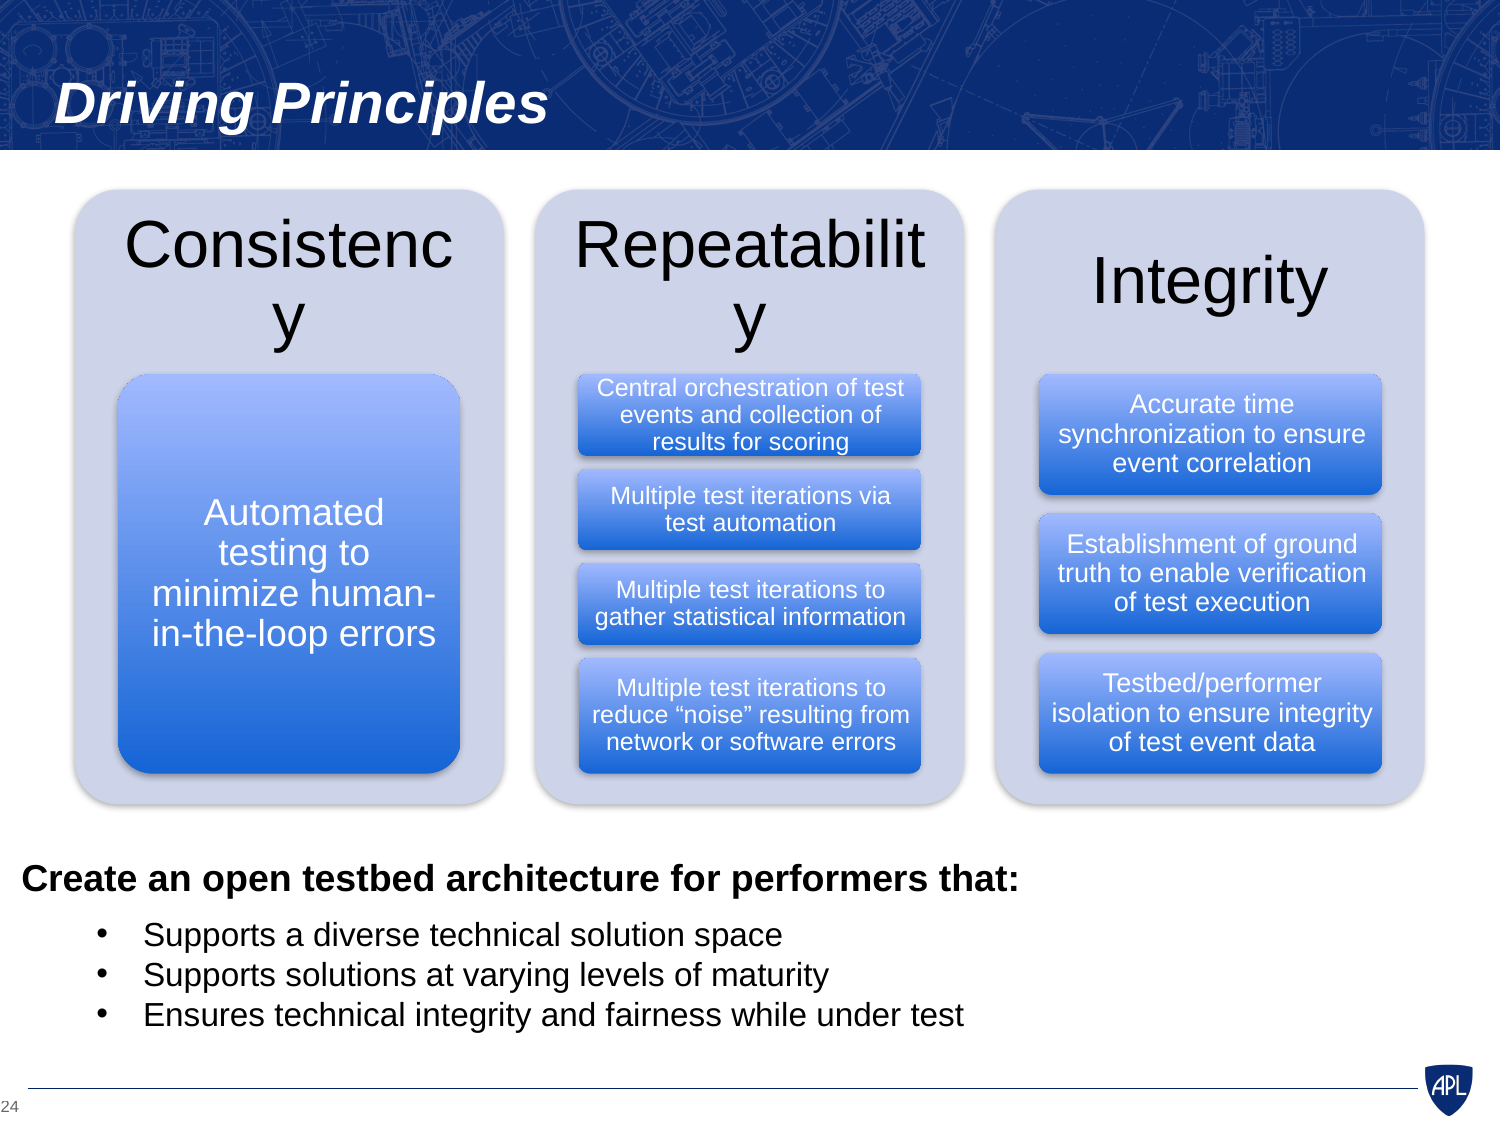

# Driving Principles
Consistency
Automated testing to minimize human-in-the-loop errors
Repeatability
Central orchestration of test events and collection of results for scoring
Multiple test iterations via test automation
Multiple test iterations to gather statistical information
Multiple test iterations to reduce “noise” resulting from network or software errors
Integrity
Accurate time synchronization to ensure event correlation
Establishment of ground truth to enable verification of test execution
Testbed/performer isolation to ensure integrity of test event data
Create an open testbed architecture for performers that:

Supports a diverse technical solution space
Supports solutions at varying levels of maturity
Ensures technical integrity and fairness while under test